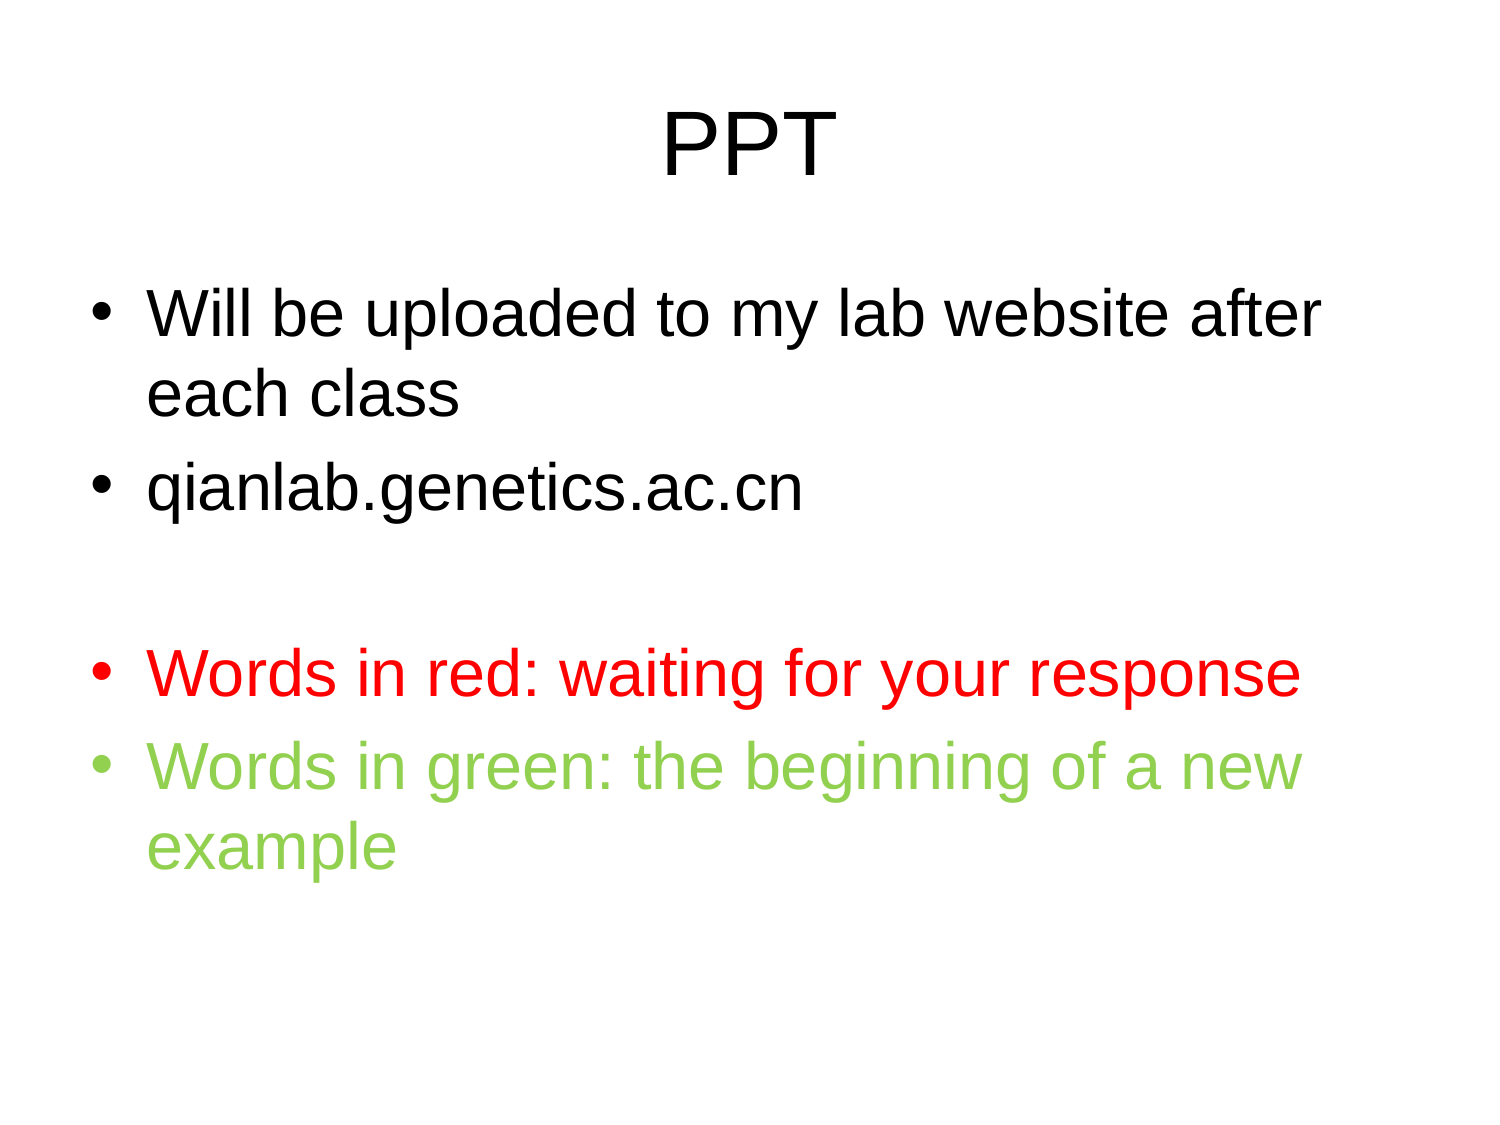

# PPT
Will be uploaded to my lab website after each class
qianlab.genetics.ac.cn

Words in red: waiting for your response
Words in green: the beginning of a new example